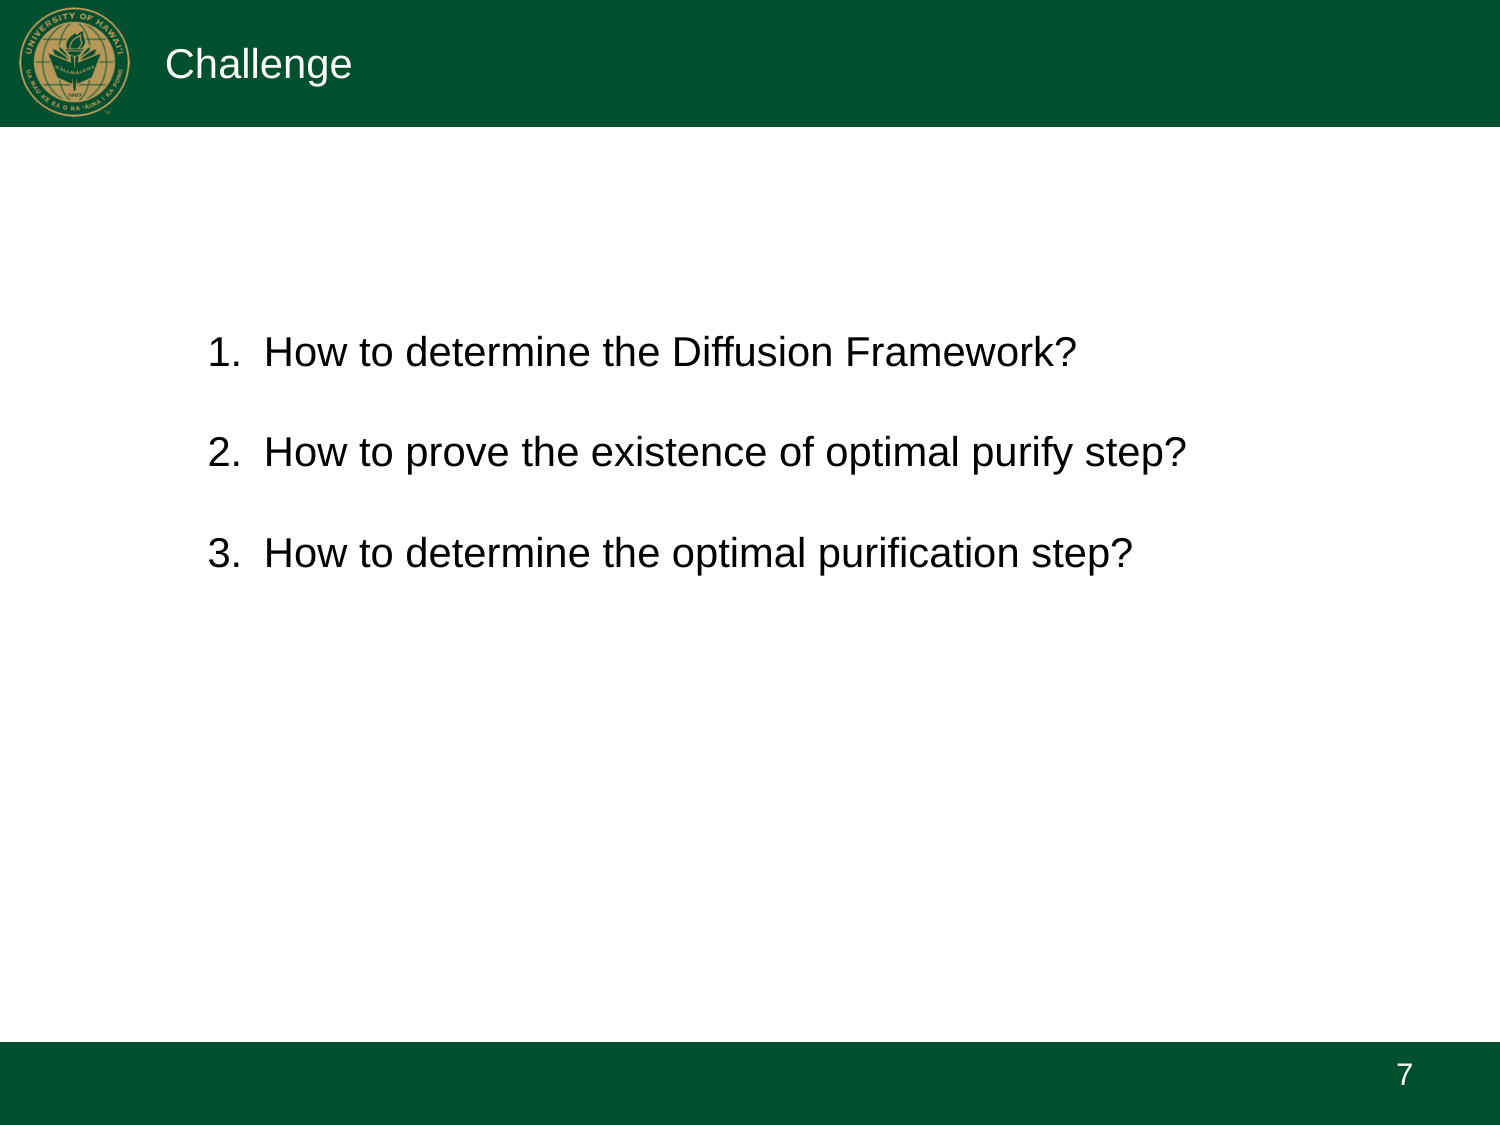

Challenge
How to determine the Diffusion Framework?

How to prove the existence of optimal purify step?

How to determine the optimal purification step?
7